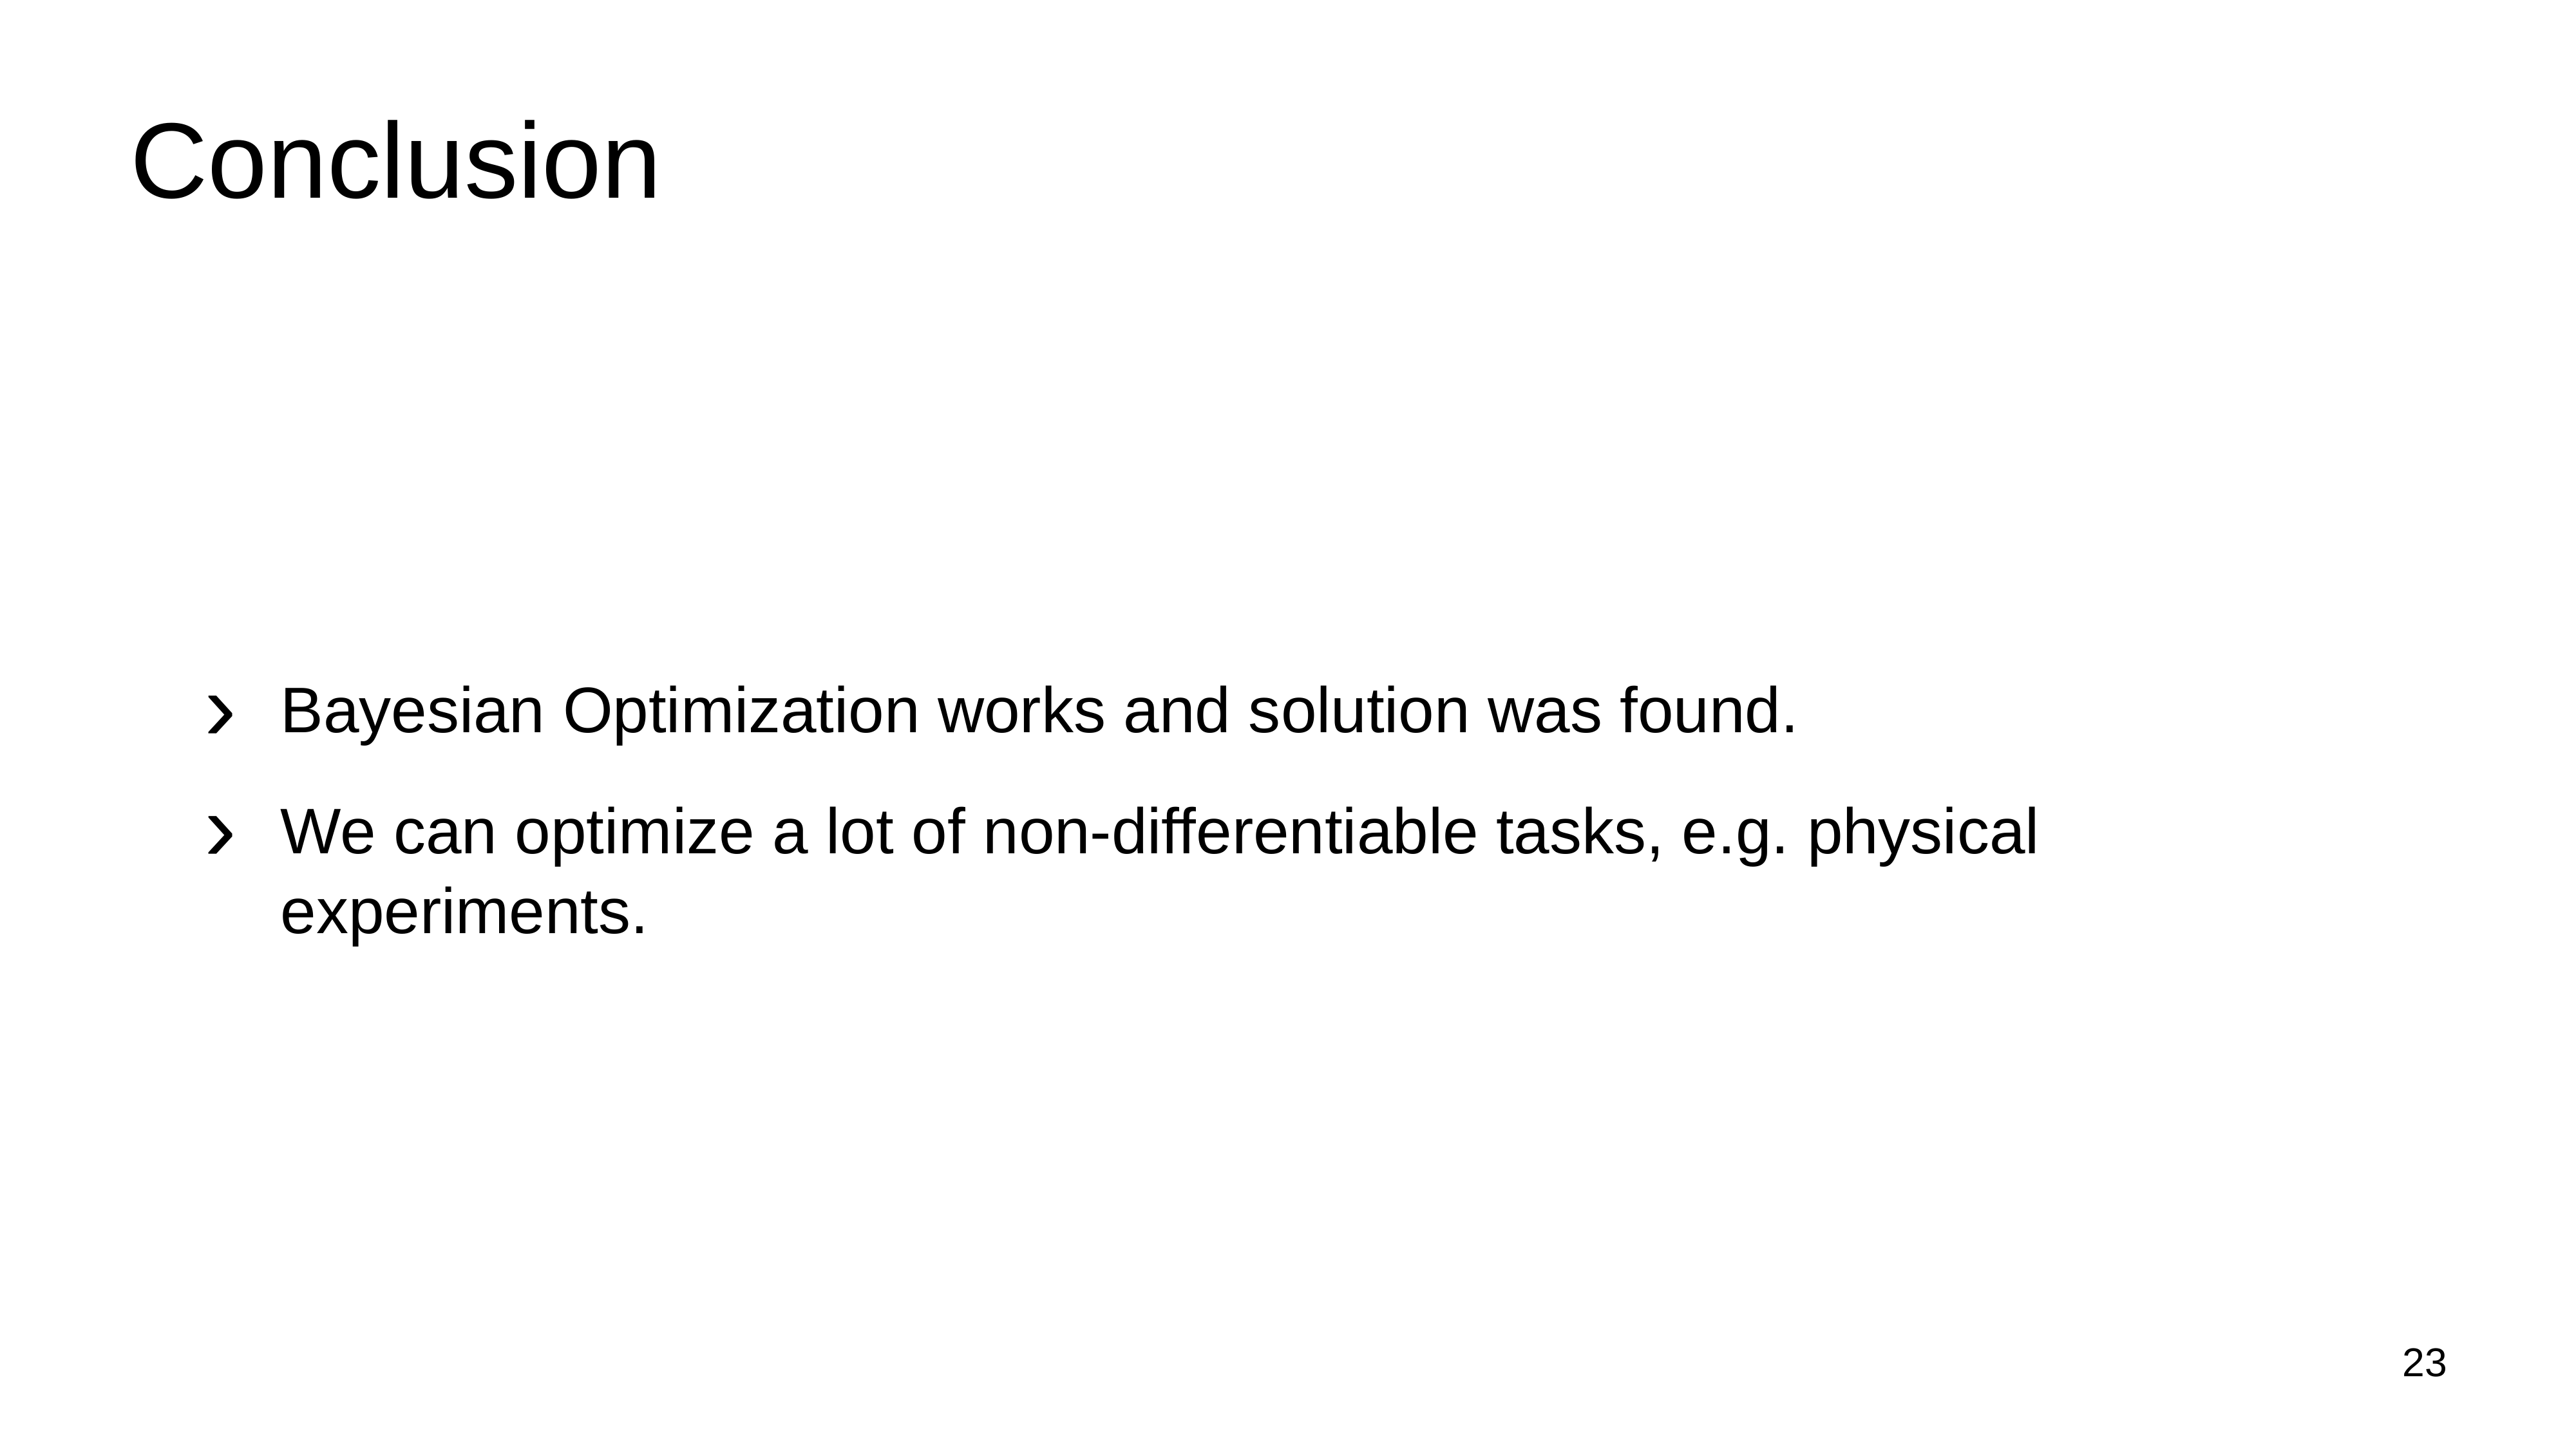

# Conclusion
Bayesian Optimization works and solution was found.
We can optimize a lot of non-differentiable tasks, e.g. physical experiments.

23